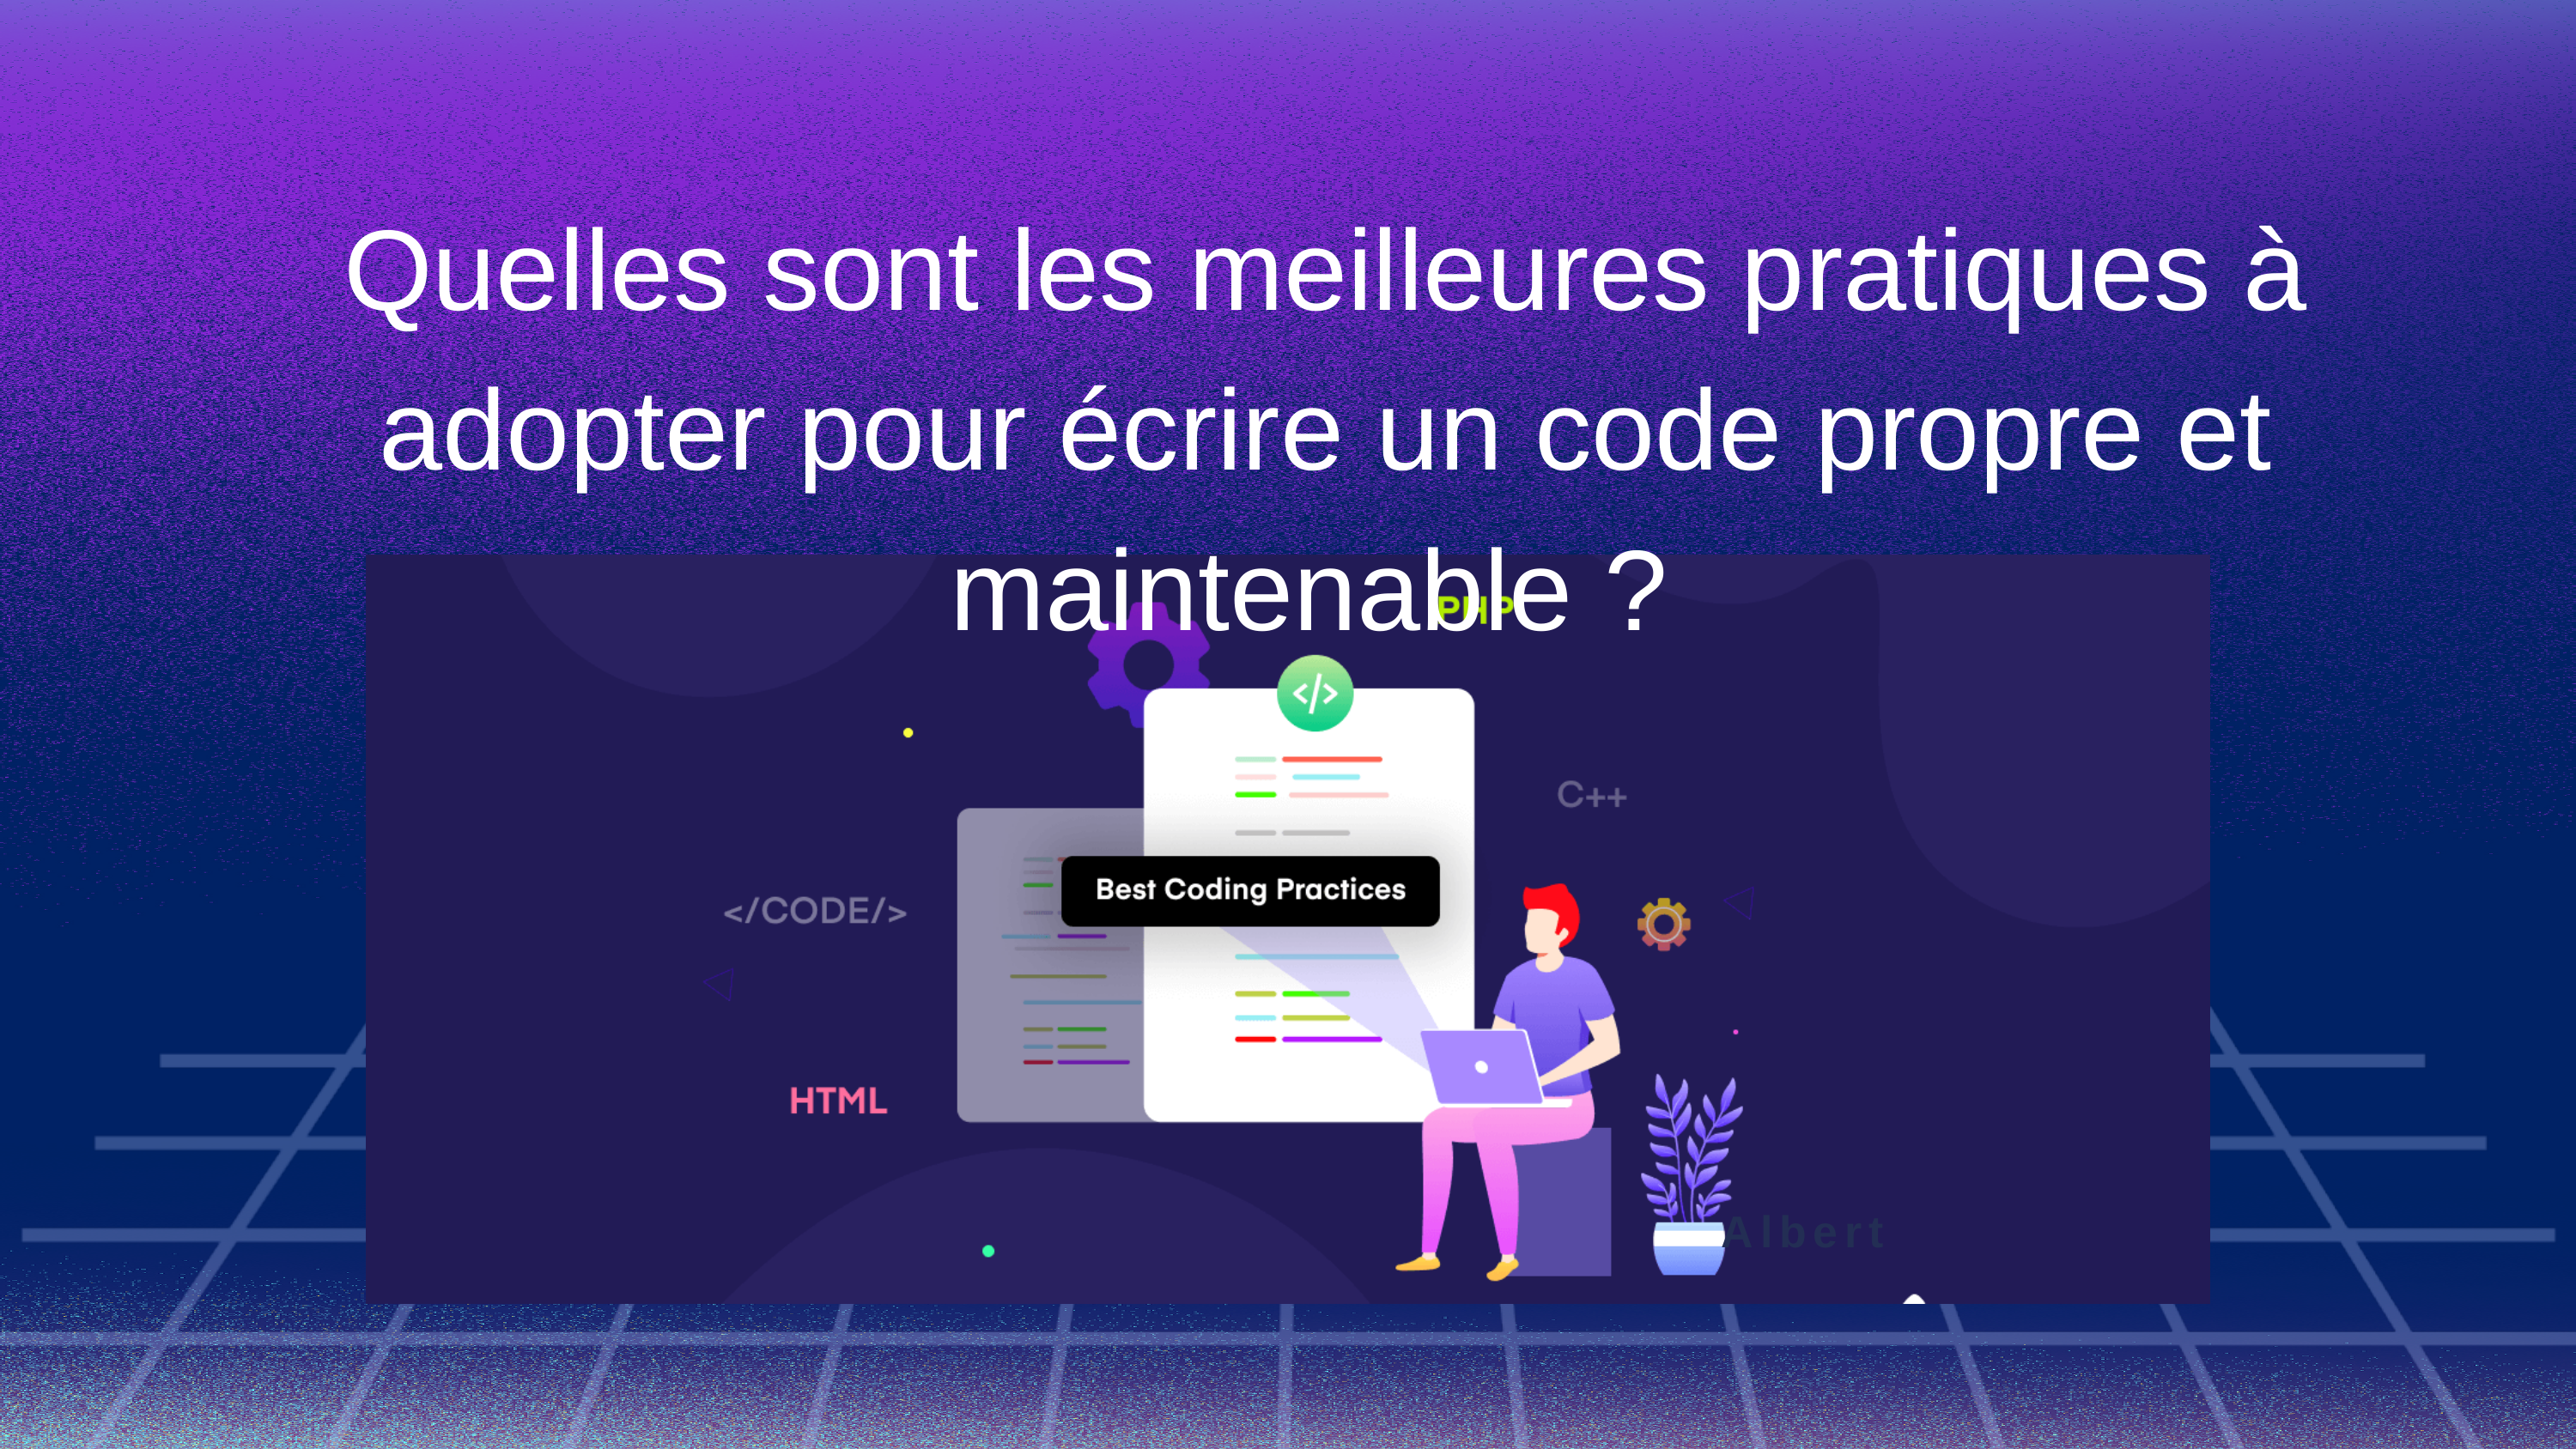

Quelles sont les meilleures pratiques à adopter pour écrire un code propre et maintenable ?

Albert